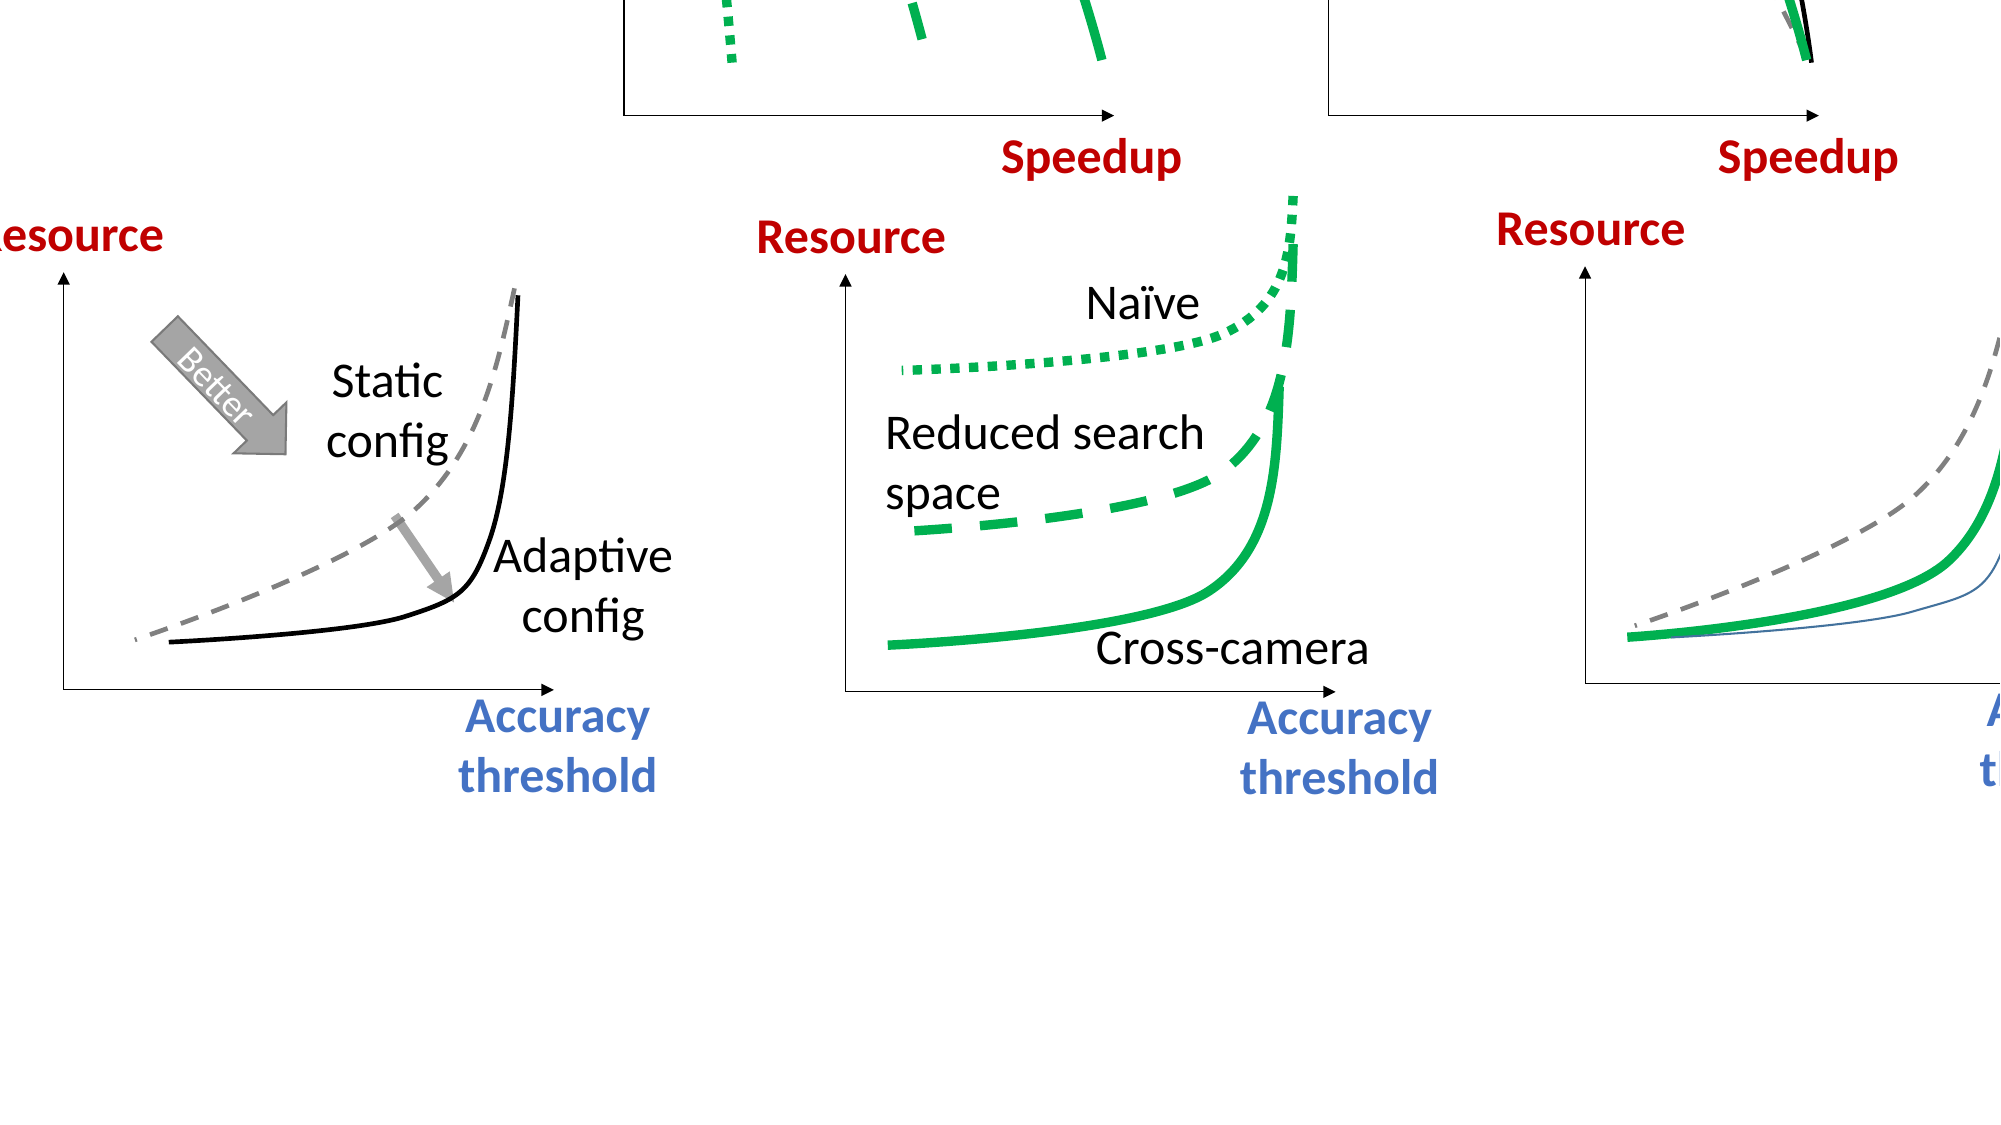

Accuracy
Accuracy

Speedup
Speedup
Resource
Resource

Resource

Naïve

Static config
Better

Reduced search space
Adaptive config
Cross-camera
Accuracy threshold
Accuracy threshold
Accuracy threshold